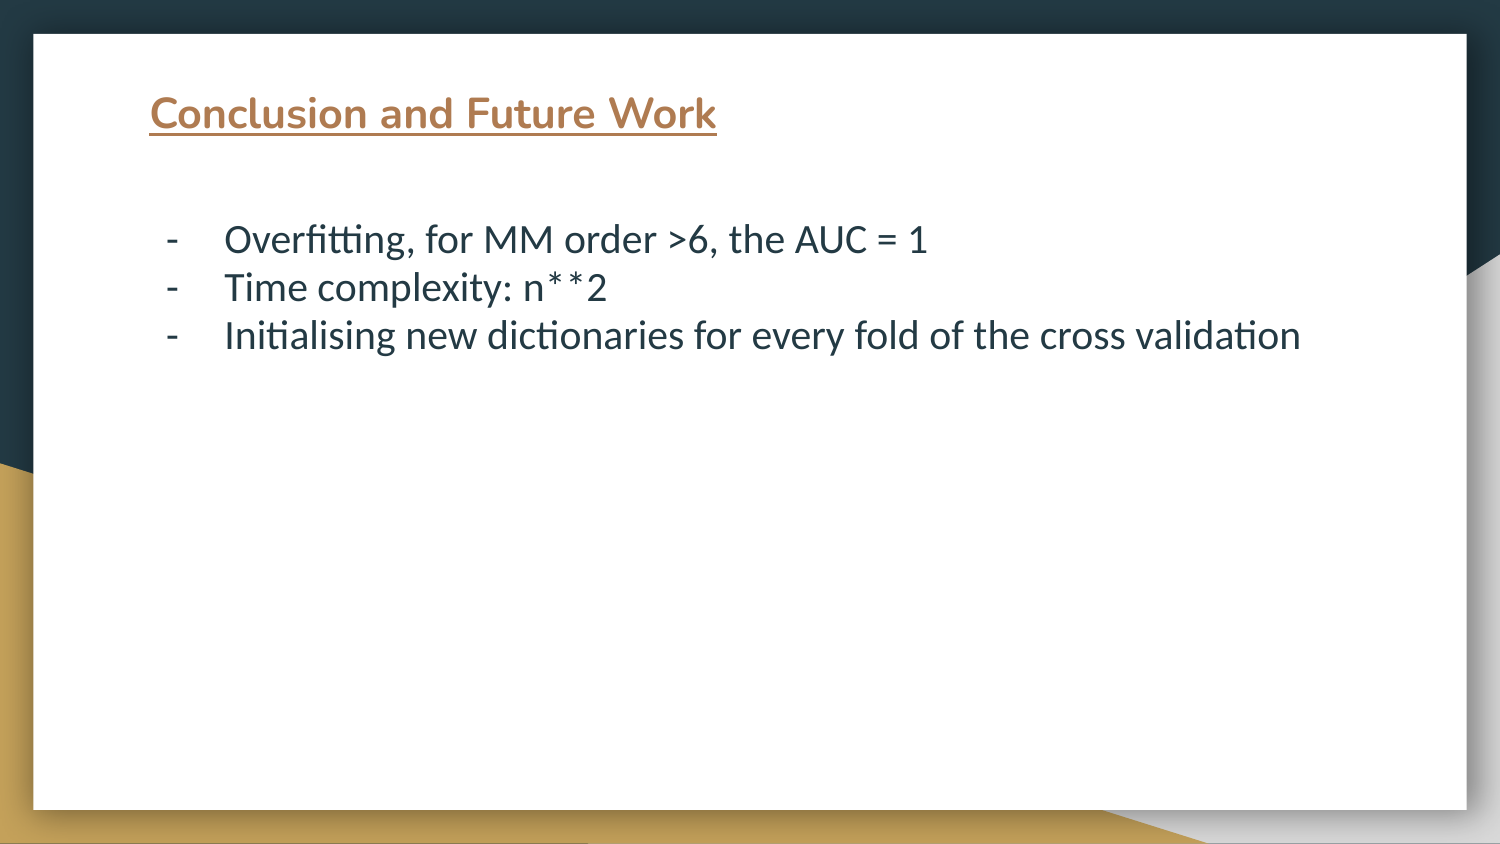

# Conclusion and Future Work
Overfitting, for MM order >6, the AUC = 1
Time complexity: n**2
Initialising new dictionaries for every fold of the cross validation